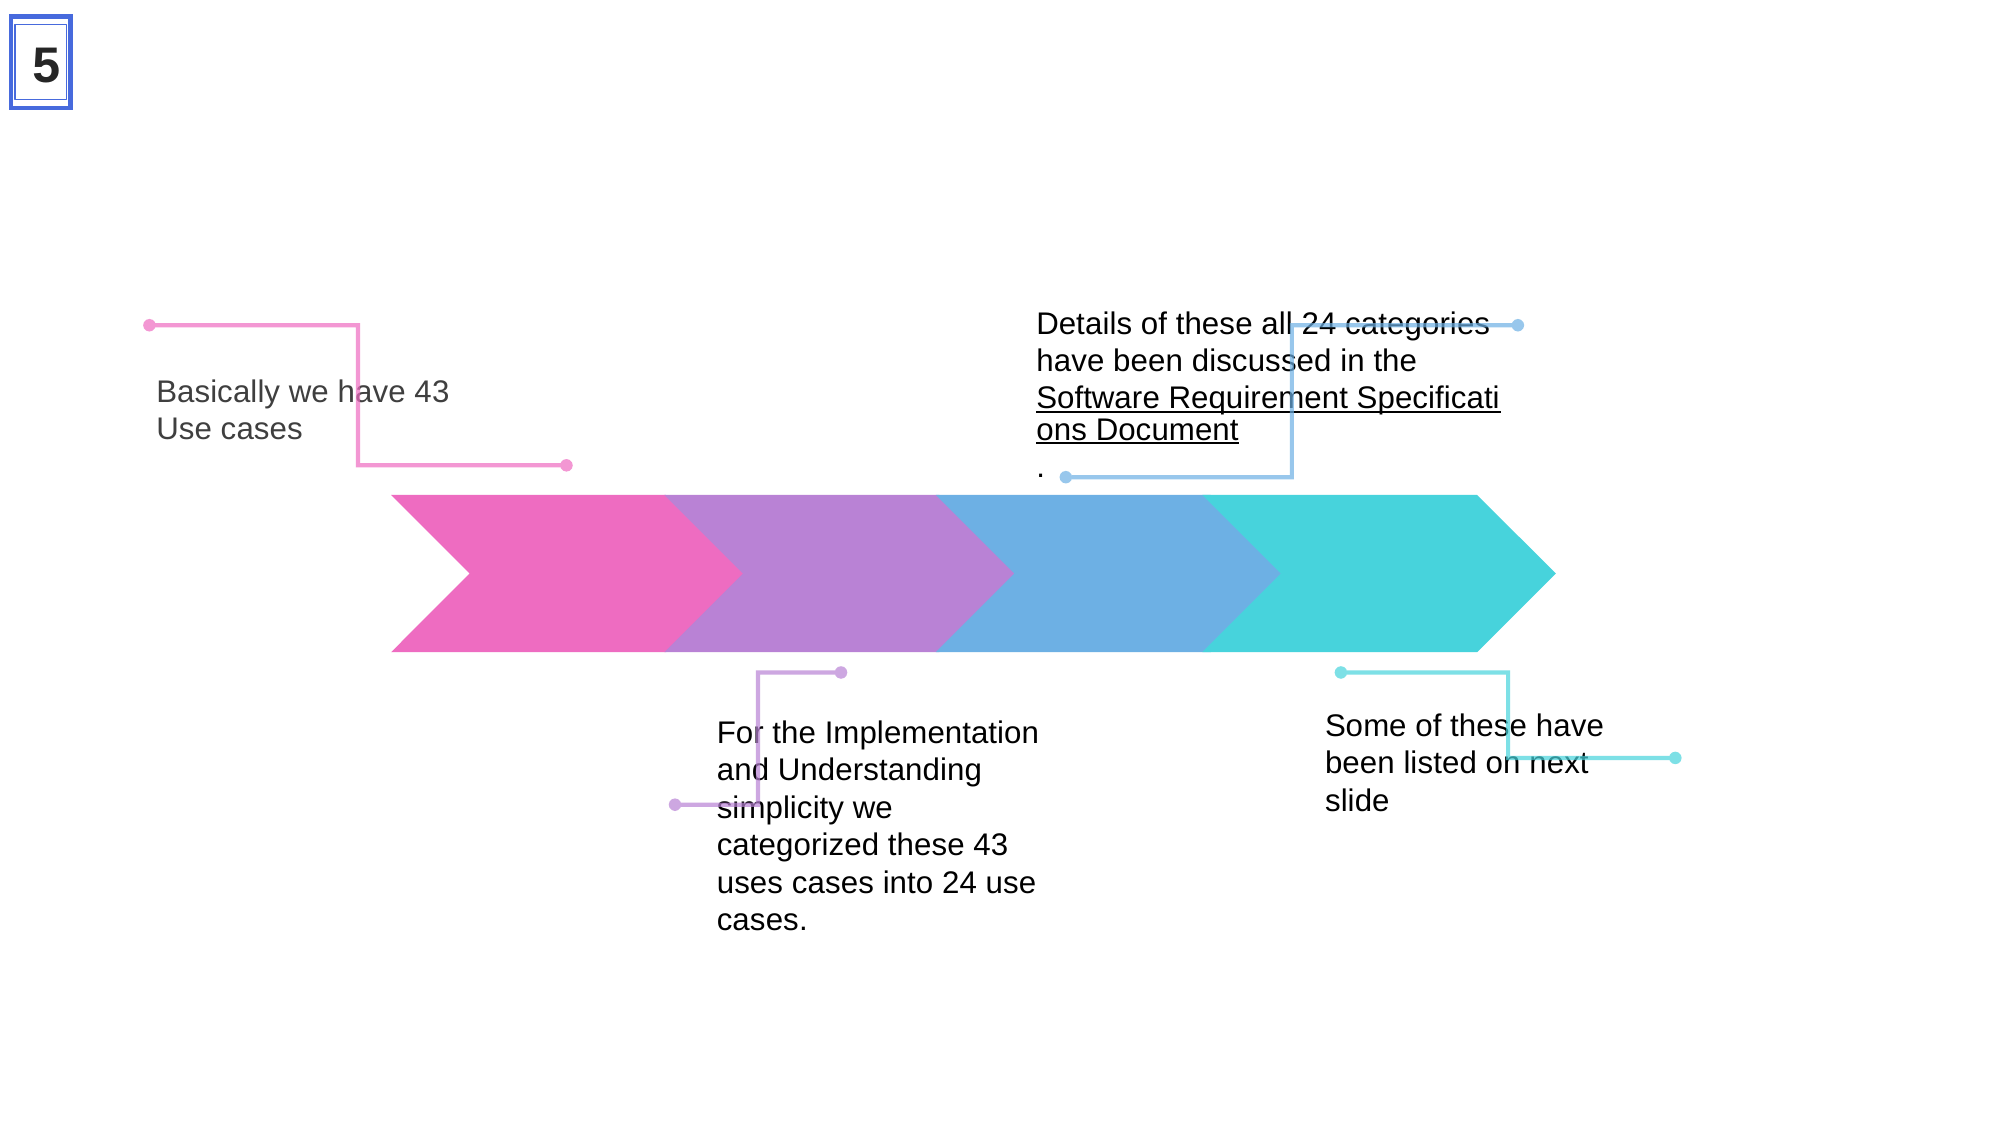

5
Details of these all 24 categories have been discussed in the Software Requirement Specifications Document.
Basically we have 43 Use cases

Some of these have been listed on next slide
For the Implementation and Understanding simplicity we categorized these 43 uses cases into 24 use cases.